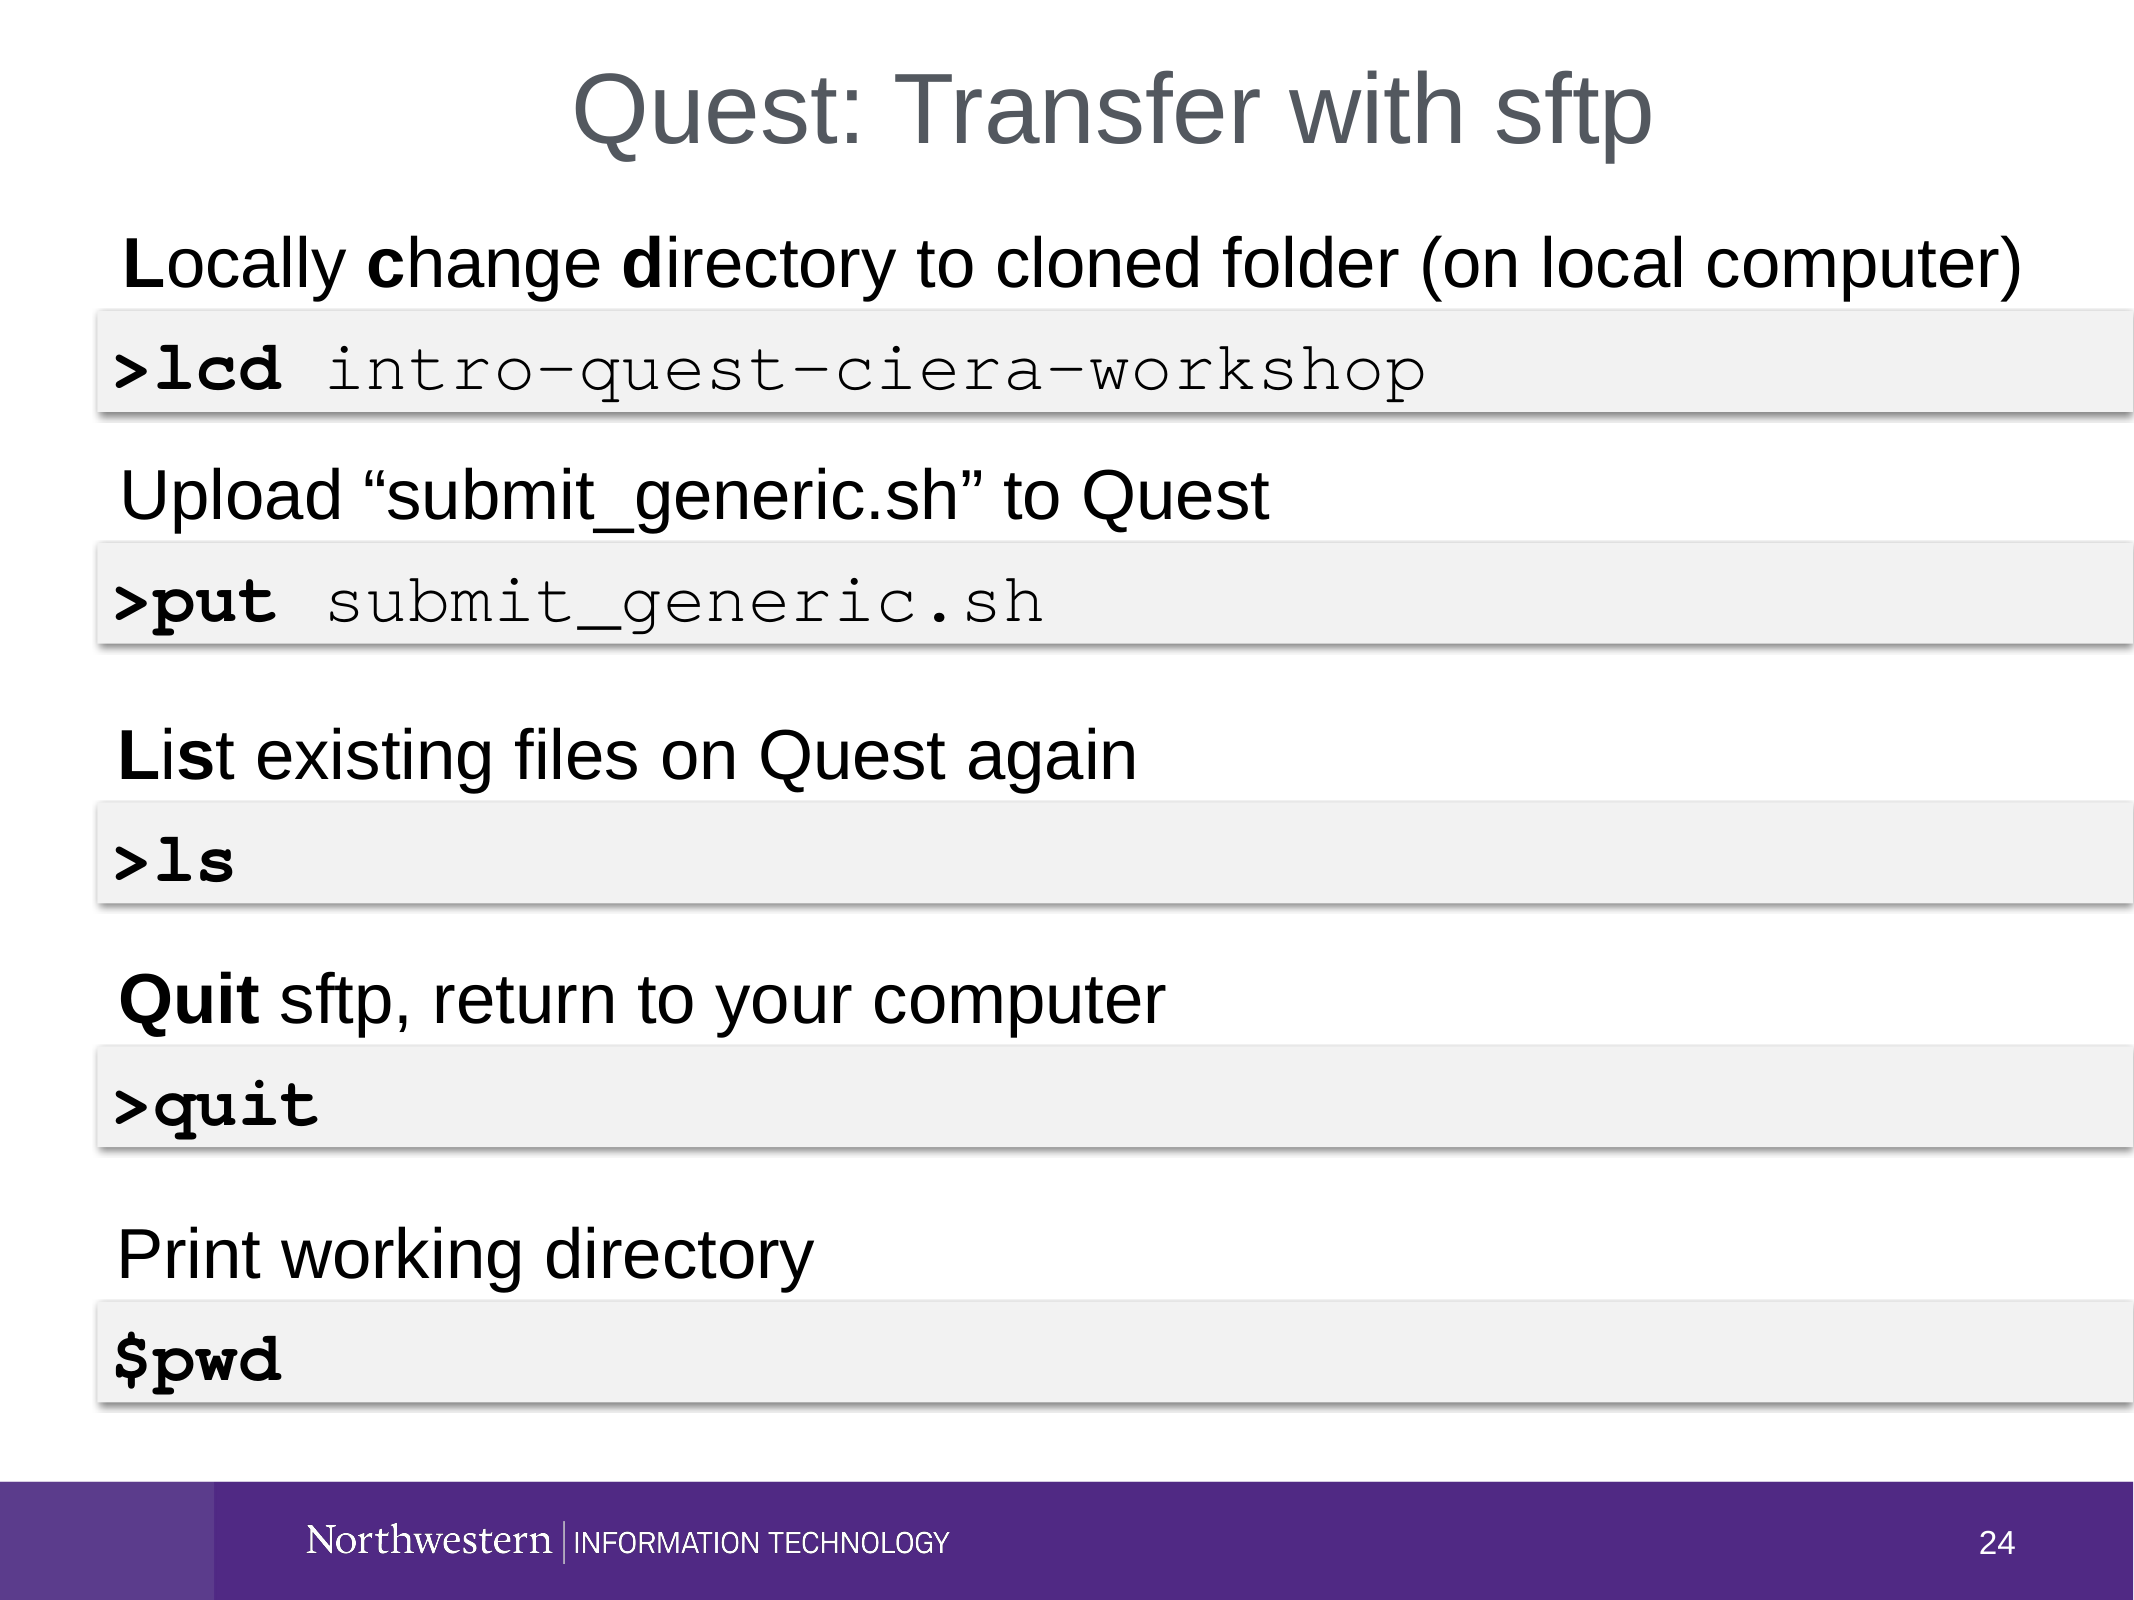

Quest: Transfer with sftp
Locally change directory to cloned folder (on local computer)

 >lcd intro-quest-ciera-workshop
Upload “submit_generic.sh” to Quest

 >put submit_generic.sh
List existing files on Quest again

 >ls
Quit sftp, return to your computer

 >quit
Print working directory

 $pwd
24